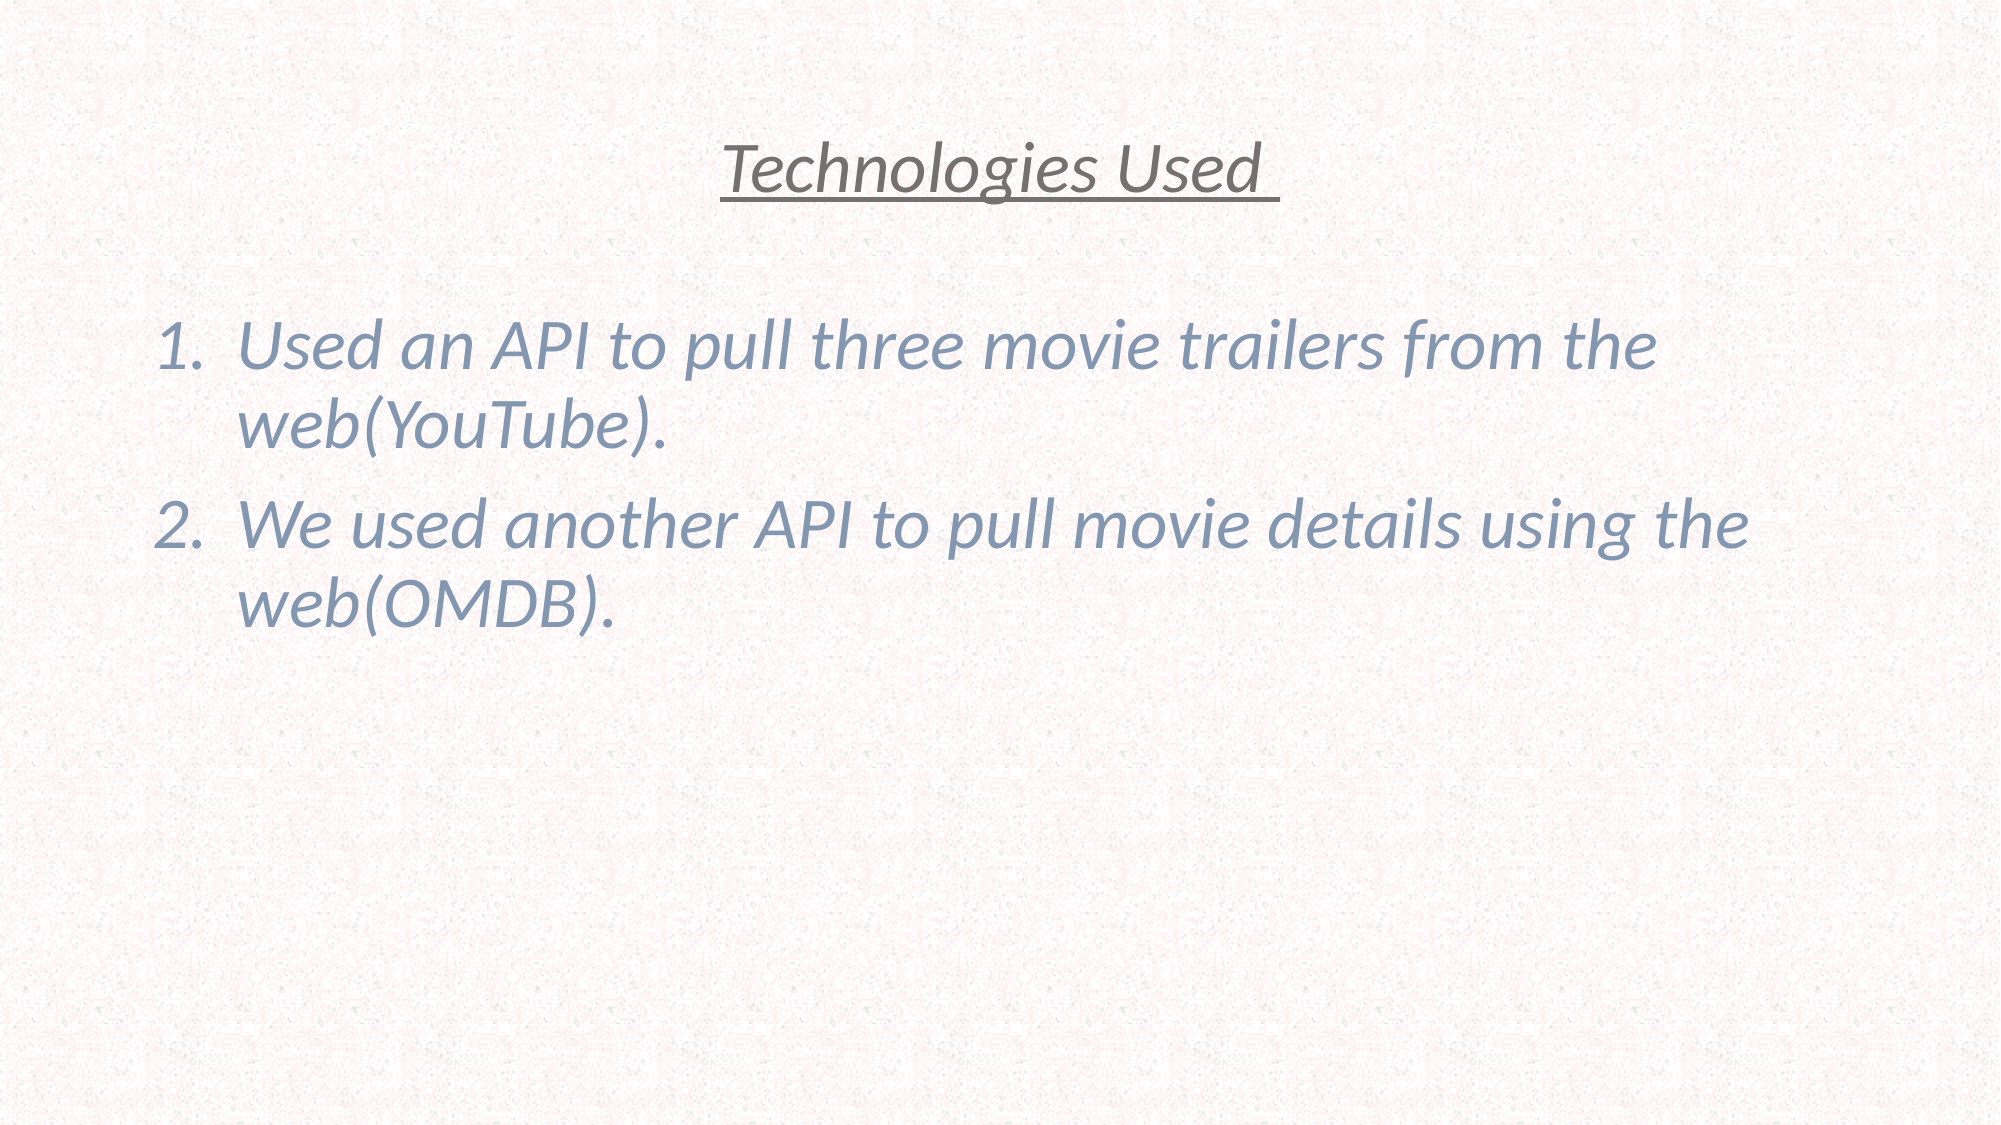

# Technologies Used
Used an API to pull three movie trailers from the web(YouTube).
We used another API to pull movie details using the web(OMDB).